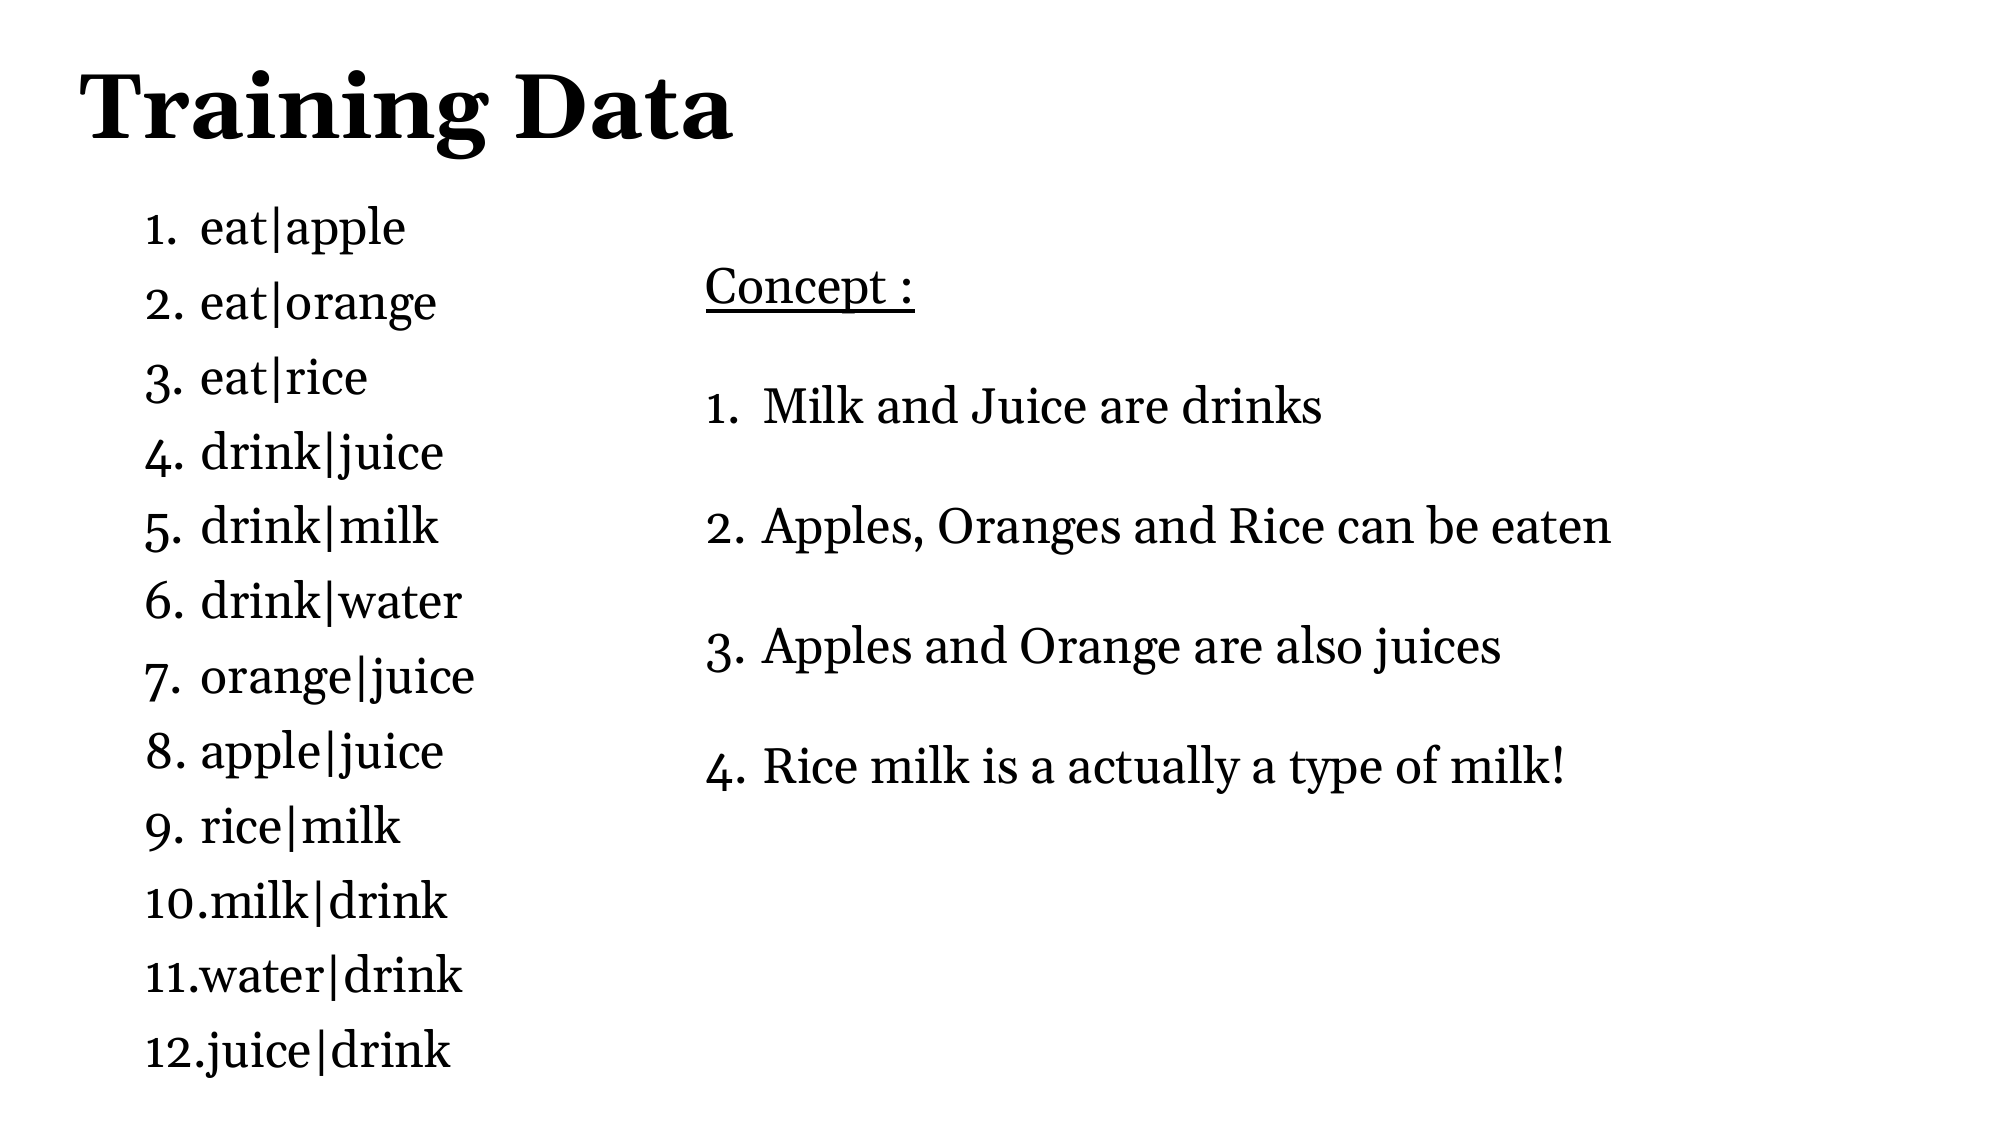

# Training Data
eat|apple
eat|orange
eat|rice
drink|juice
drink|milk
drink|water
orange|juice
apple|juice
rice|milk
milk|drink
water|drink
juice|drink
Concept :

Milk and Juice are drinks

Apples, Oranges and Rice can be eaten

Apples and Orange are also juices

Rice milk is a actually a type of milk!